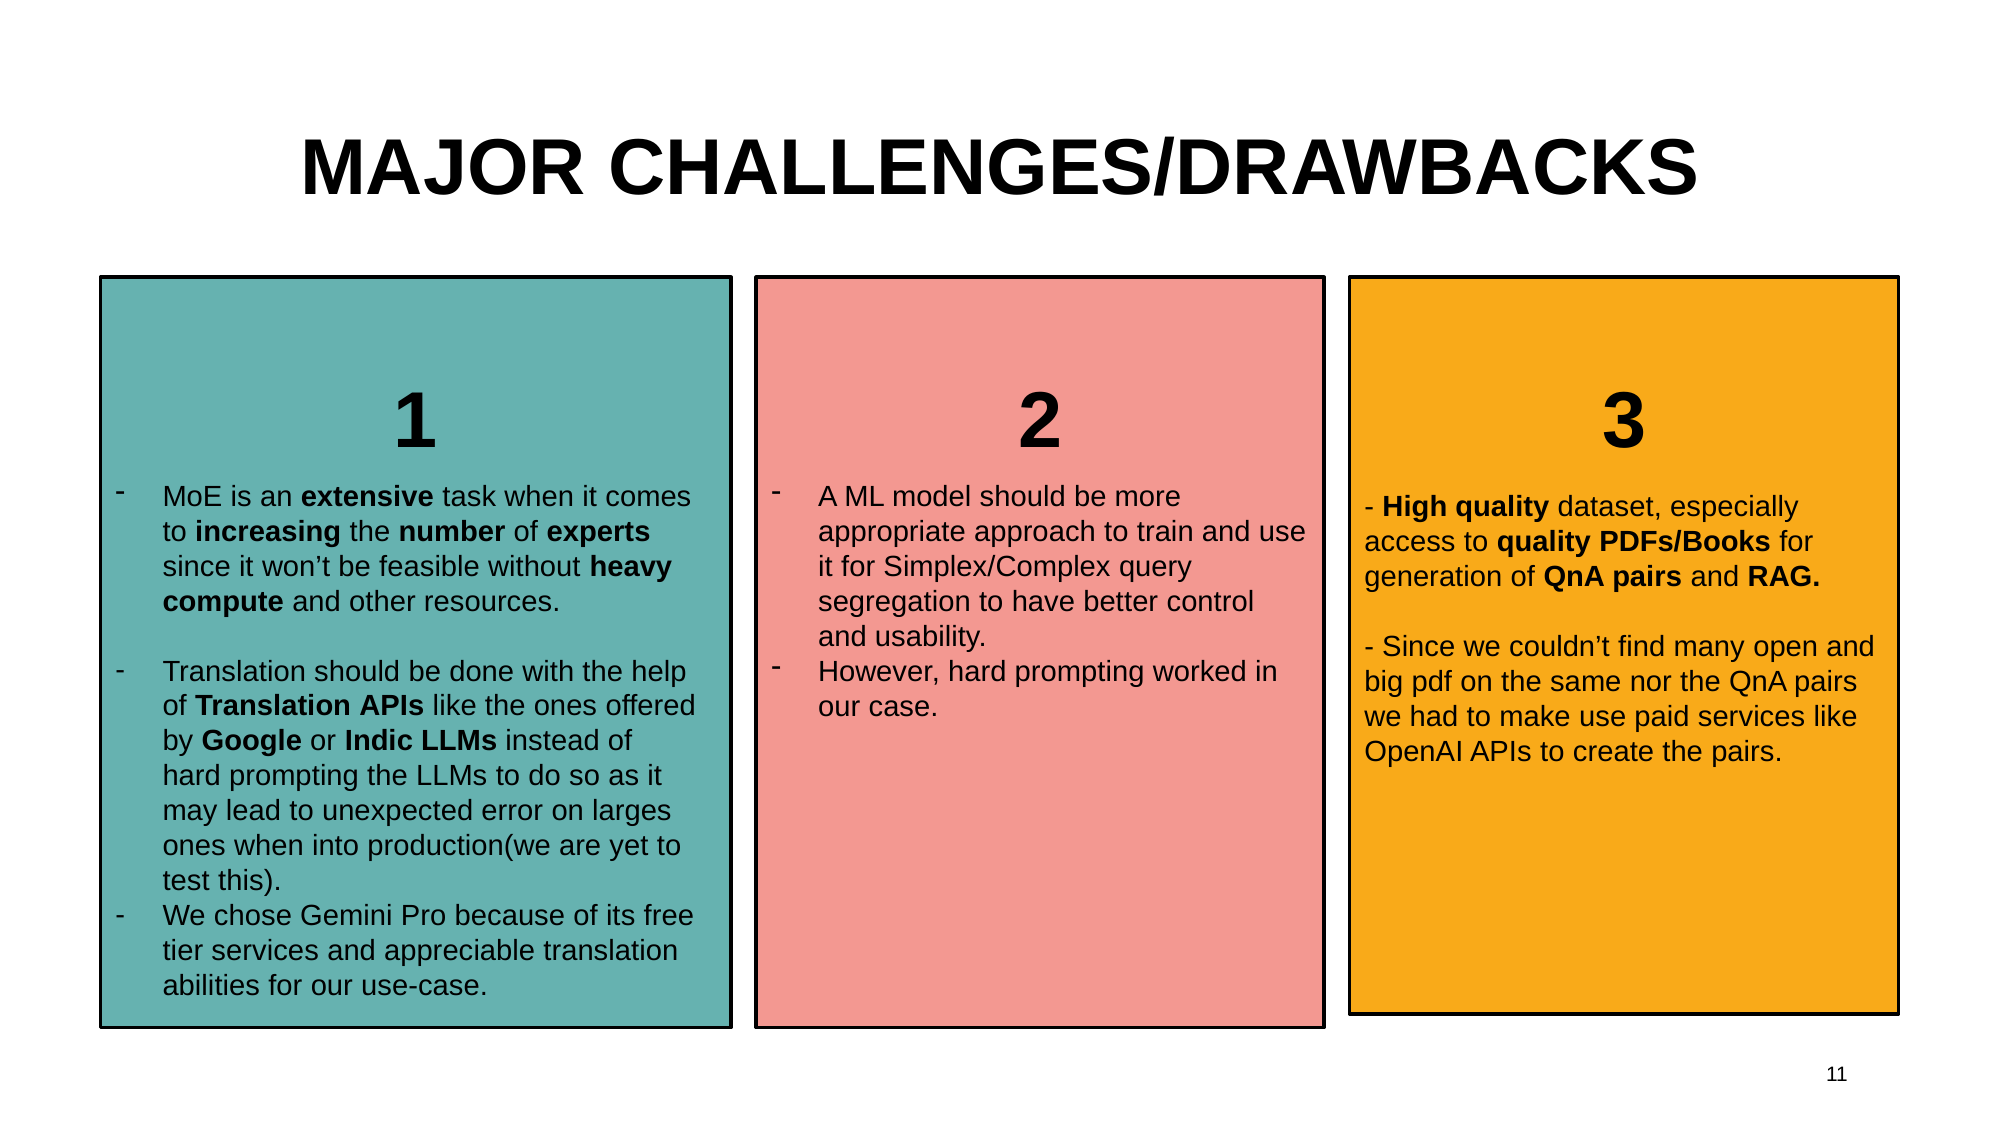

# MAJOR CHALLENGES/DRAWBACKS
2
3
1
MoE is an extensive task when it comes to increasing the number of experts since it won’t be feasible without heavy compute and other resources.

Translation should be done with the help of Translation APIs like the ones offered by Google or Indic LLMs instead of hard prompting the LLMs to do so as it may lead to unexpected error on larges ones when into production(we are yet to test this).
We chose Gemini Pro because of its free tier services and appreciable translation abilities for our use-case.

A ML model should be more appropriate approach to train and use it for Simplex/Complex query segregation to have better control and usability.
However, hard prompting worked in our case.
- High quality dataset, especially access to quality PDFs/Books for generation of QnA pairs and RAG.

- Since we couldn’t find many open and big pdf on the same nor the QnA pairs we had to make use paid services like OpenAI APIs to create the pairs.

11